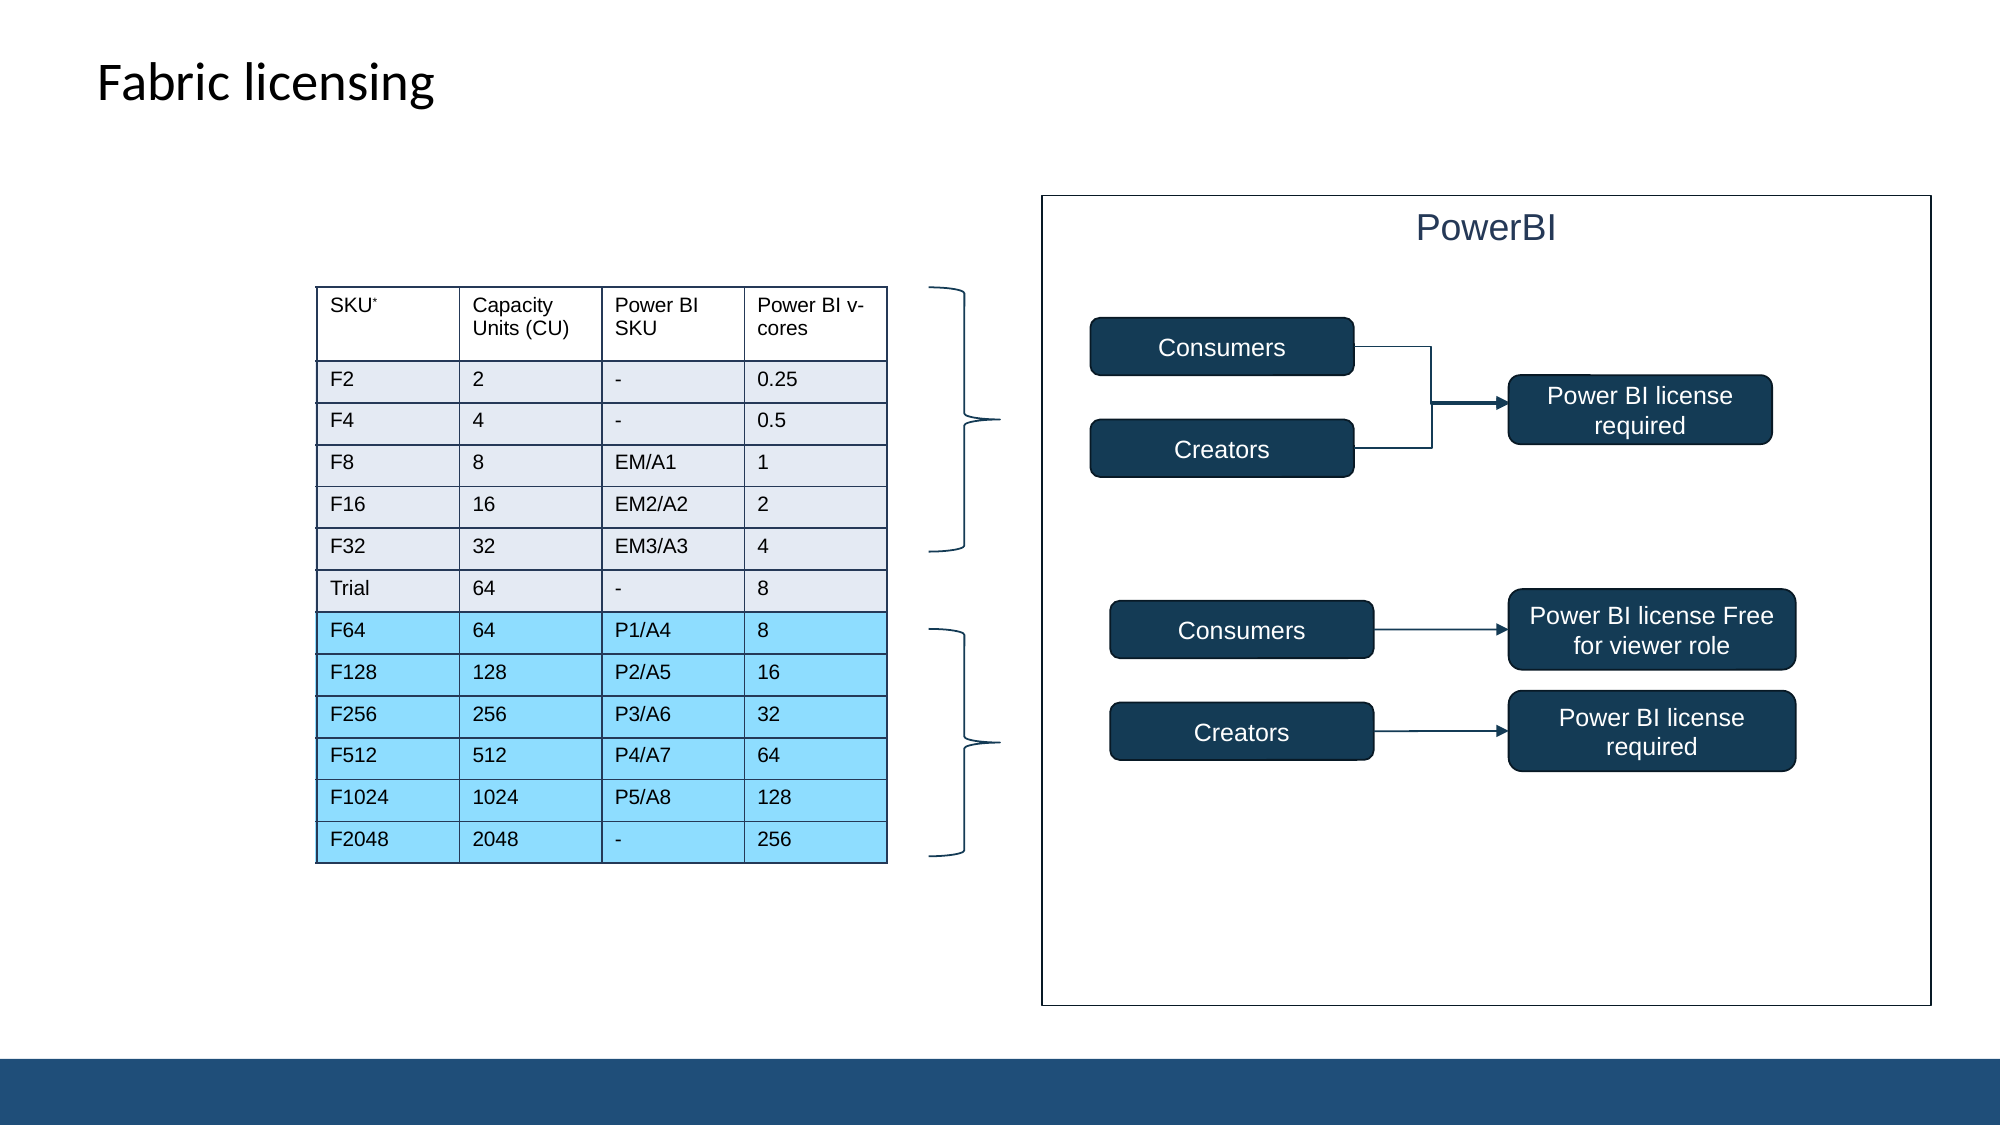

Fabric licensing
PowerBI

| Copilot support | SKU\* | Capacity Units (CU) | Power BI SKU | Power BI v-cores |
| --- | --- | --- | --- | --- |
| No | F2 | 2 | - | 0.25 |
| No | F4 | 4 | - | 0.5 |
| No | F8 | 8 | EM/A1 | 1 |
| No | F16 | 16 | EM2/A2 | 2 |
| No | F32 | 32 | EM3/A3 | 4 |
| Yes | Trial | 64 | - | 8 |
| Yes | F64 | 64 | P1/A4 | 8 |
| Yes | F128 | 128 | P2/A5 | 16 |
| Yes | F256 | 256 | P3/A6 | 32 |
| Yes | F512 | 512 | P4/A7 | 64 |
| Yes | F1024 | 1024 | P5/A8 | 128 |
| Yes | F2048 | 2048 | - | 256 |

Consumers
Power BI license required
Creators
Power BI license Free for viewer role
Consumers

Power BI license required
Creators